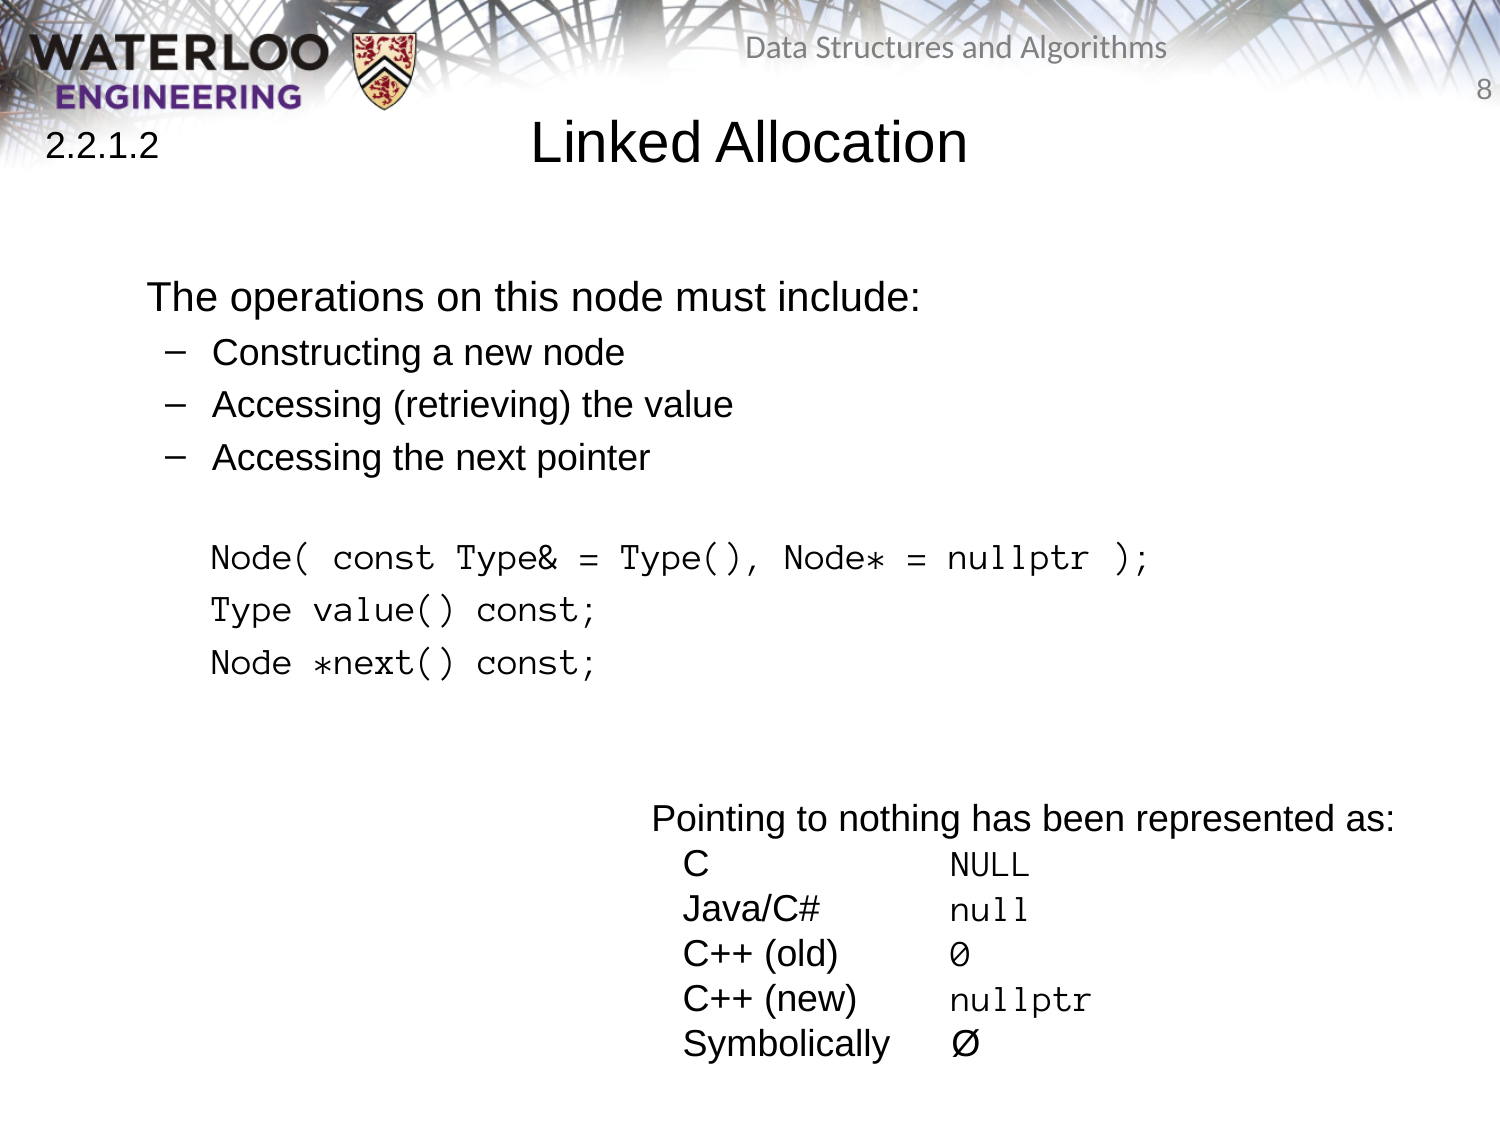

# Linked Allocation
2.2.1.2
	The operations on this node must include:
Constructing a new node
Accessing (retrieving) the value
Accessing the next pointer

	Node( const Type& = Type(), Node* = nullptr );
	Type value() const;
	Node *next() const;
Pointing to nothing has been represented as:
   C		NULL
   Java/C#	null
   C++ (old)	0
   C++ (new)	nullptr
   Symbolically	Ø